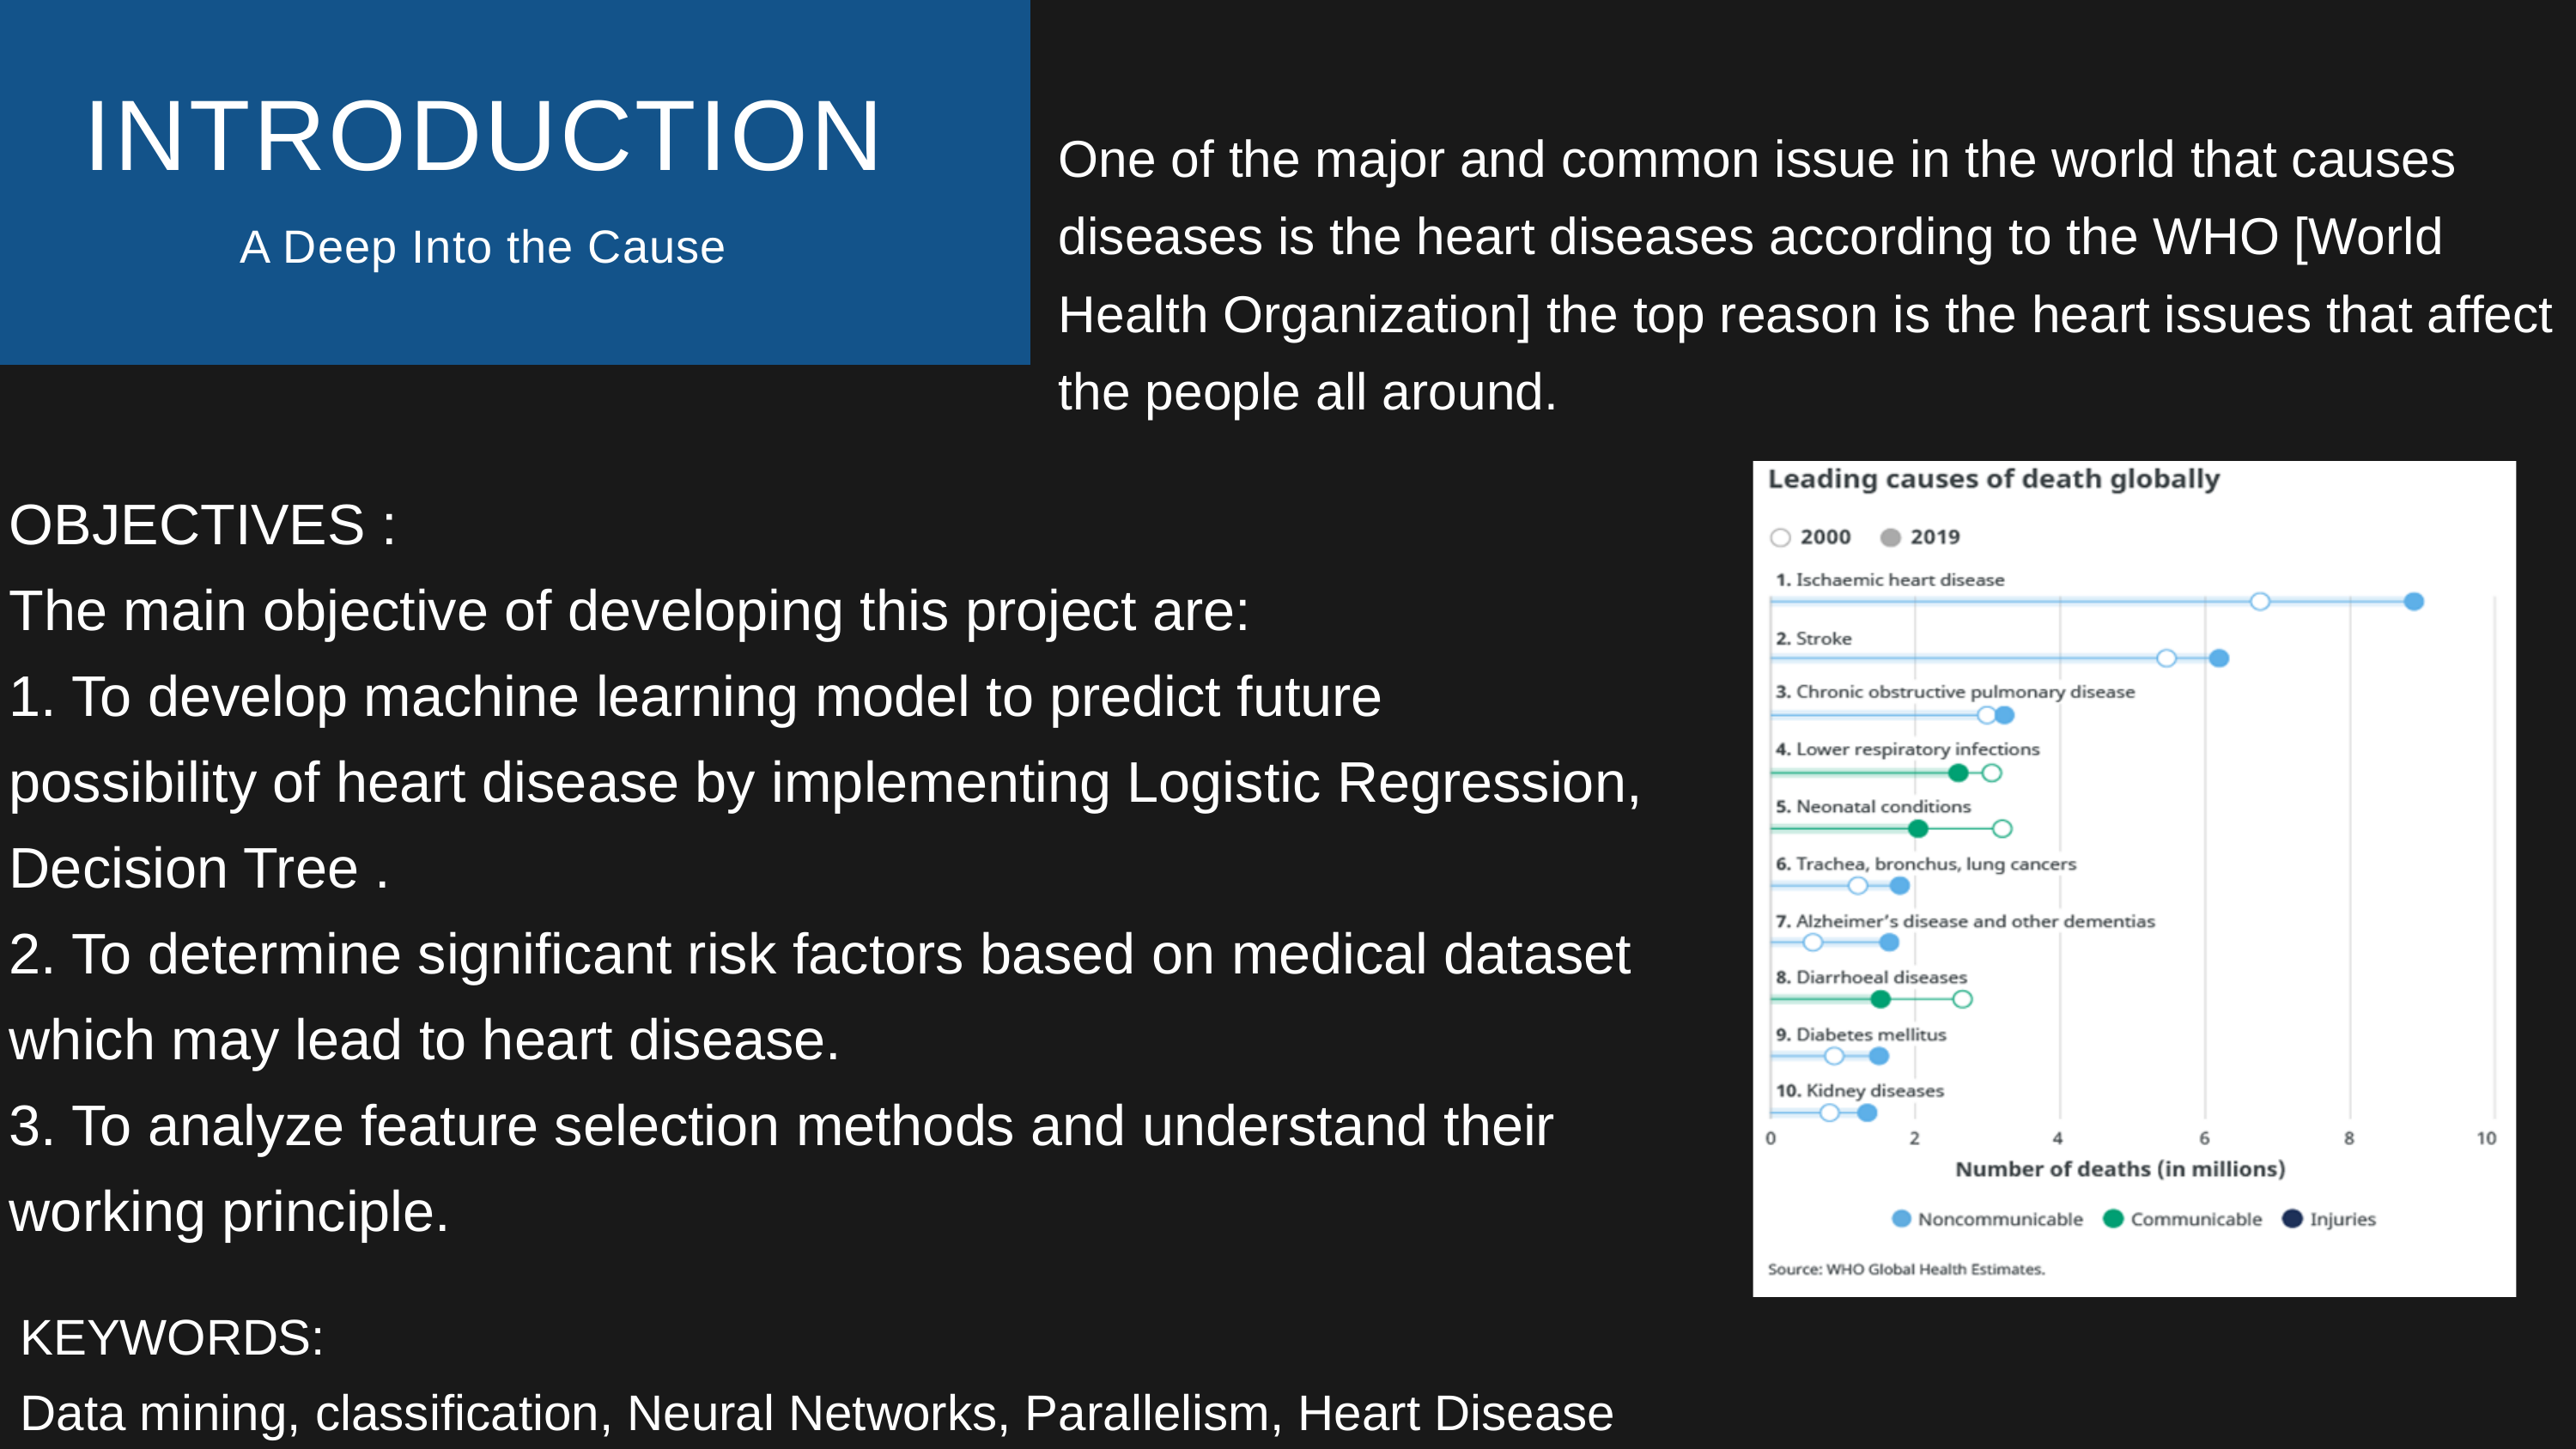

INTRODUCTION
A Deep Into the Cause
One of the major and common issue in the world that causes diseases is the heart diseases according to the WHO [World Health Organization] the top reason is the heart issues that affect the people all around.

OBJECTIVES :
The main objective of developing this project are:
1. To develop machine learning model to predict future possibility of heart disease by implementing Logistic Regression, Decision Tree .
2. To determine significant risk factors based on medical dataset which may lead to heart disease.
3. To analyze feature selection methods and understand their working principle.
KEYWORDS:
Data mining, classification, Neural Networks, Parallelism, Heart Disease